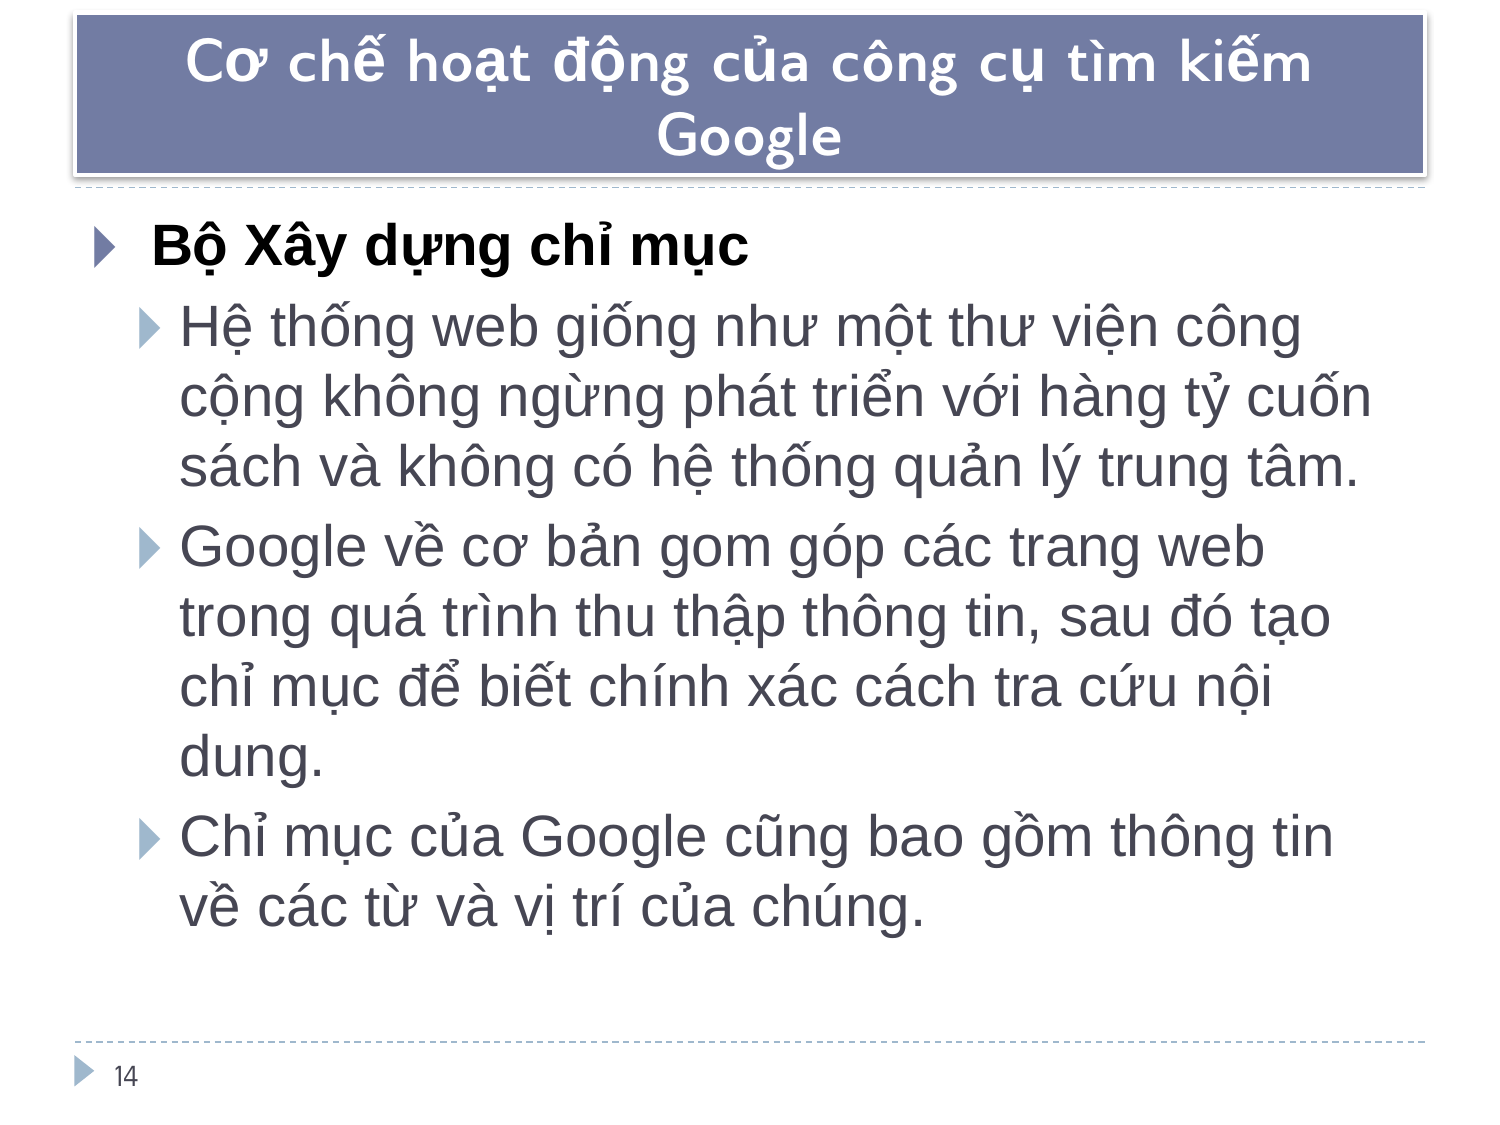

# Cơ chế hoạt động của công cụ tìm kiếm Google
 Bộ Xây dựng chỉ mục
Hệ thống web giống như một thư viện công cộng không ngừng phát triển với hàng tỷ cuốn sách và không có hệ thống quản lý trung tâm.
Google về cơ bản gom góp các trang web trong quá trình thu thập thông tin, sau đó tạo chỉ mục để biết chính xác cách tra cứu nội dung.
Chỉ mục của Google cũng bao gồm thông tin về các từ và vị trí của chúng.
14